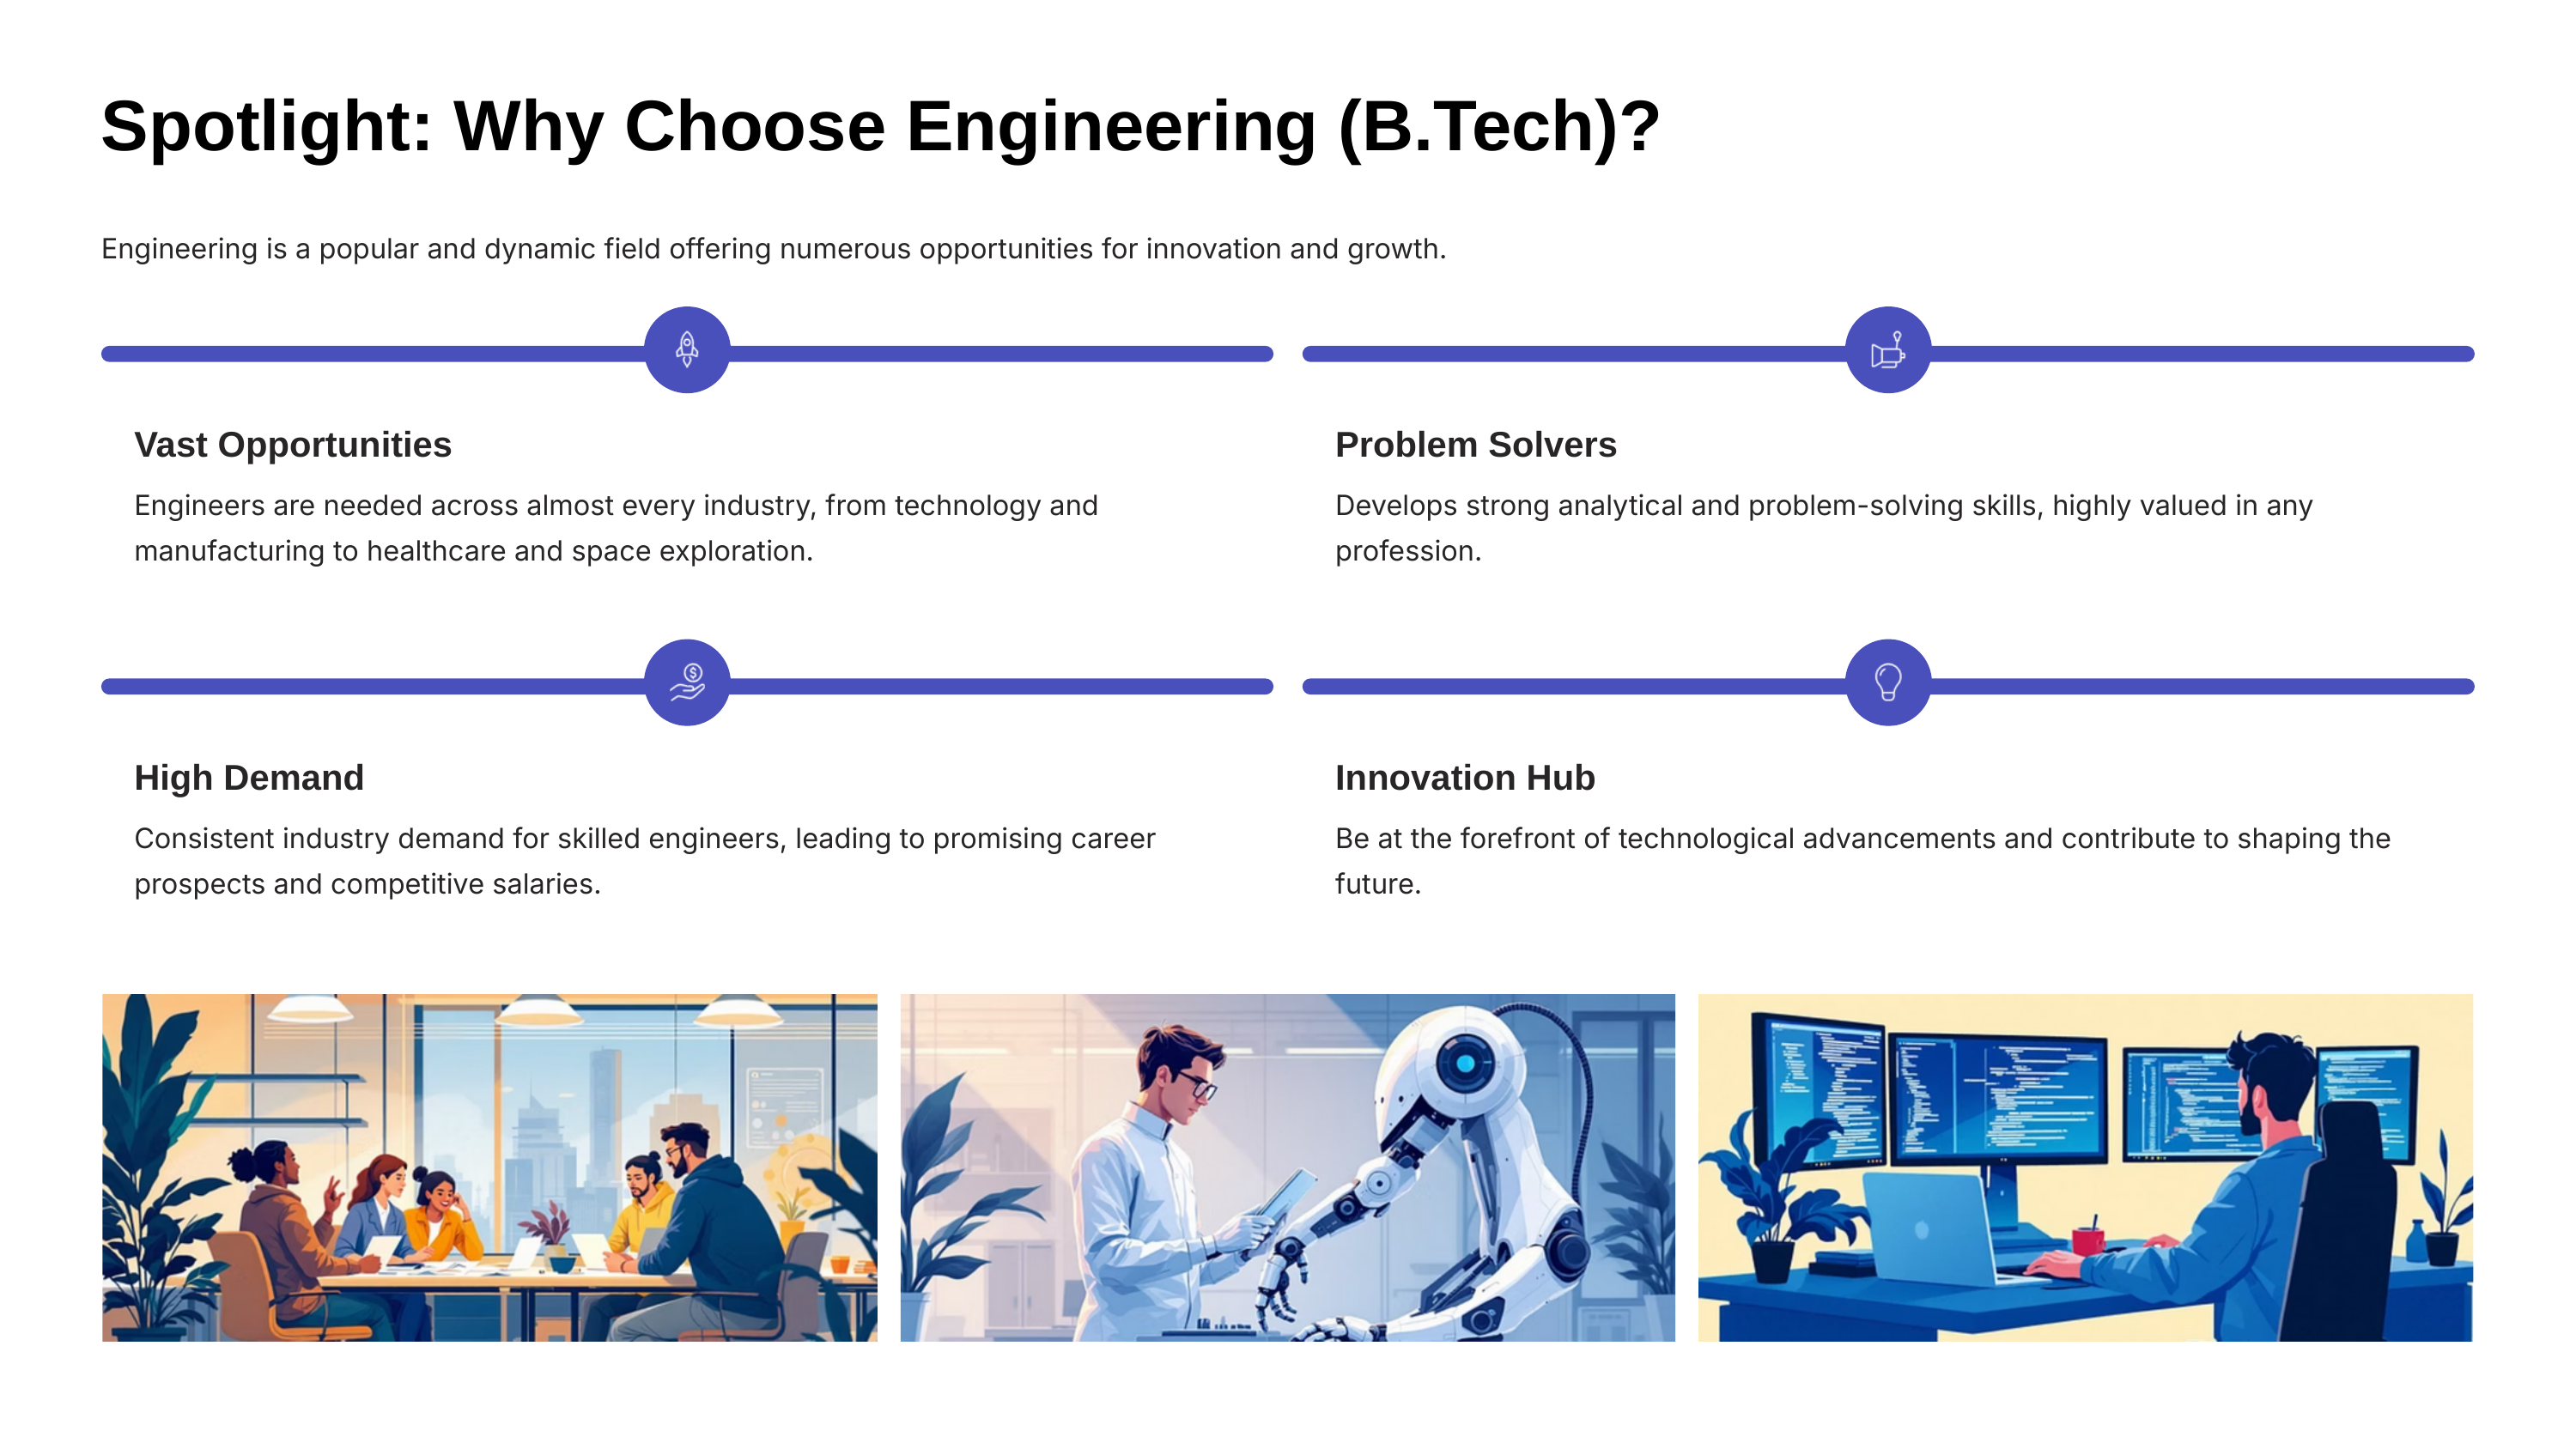

Spotlight: Why Choose Engineering (B.Tech)?
Engineering is a popular and dynamic field offering numerous opportunities for innovation and growth.

Vast Opportunities
Problem Solvers
Engineers are needed across almost every industry, from technology and manufacturing to healthcare and space exploration.
Develops strong analytical and problem-solving skills, highly valued in any profession.

High Demand
Innovation Hub
Consistent industry demand for skilled engineers, leading to promising career prospects and competitive salaries.
Be at the forefront of technological advancements and contribute to shaping the future.